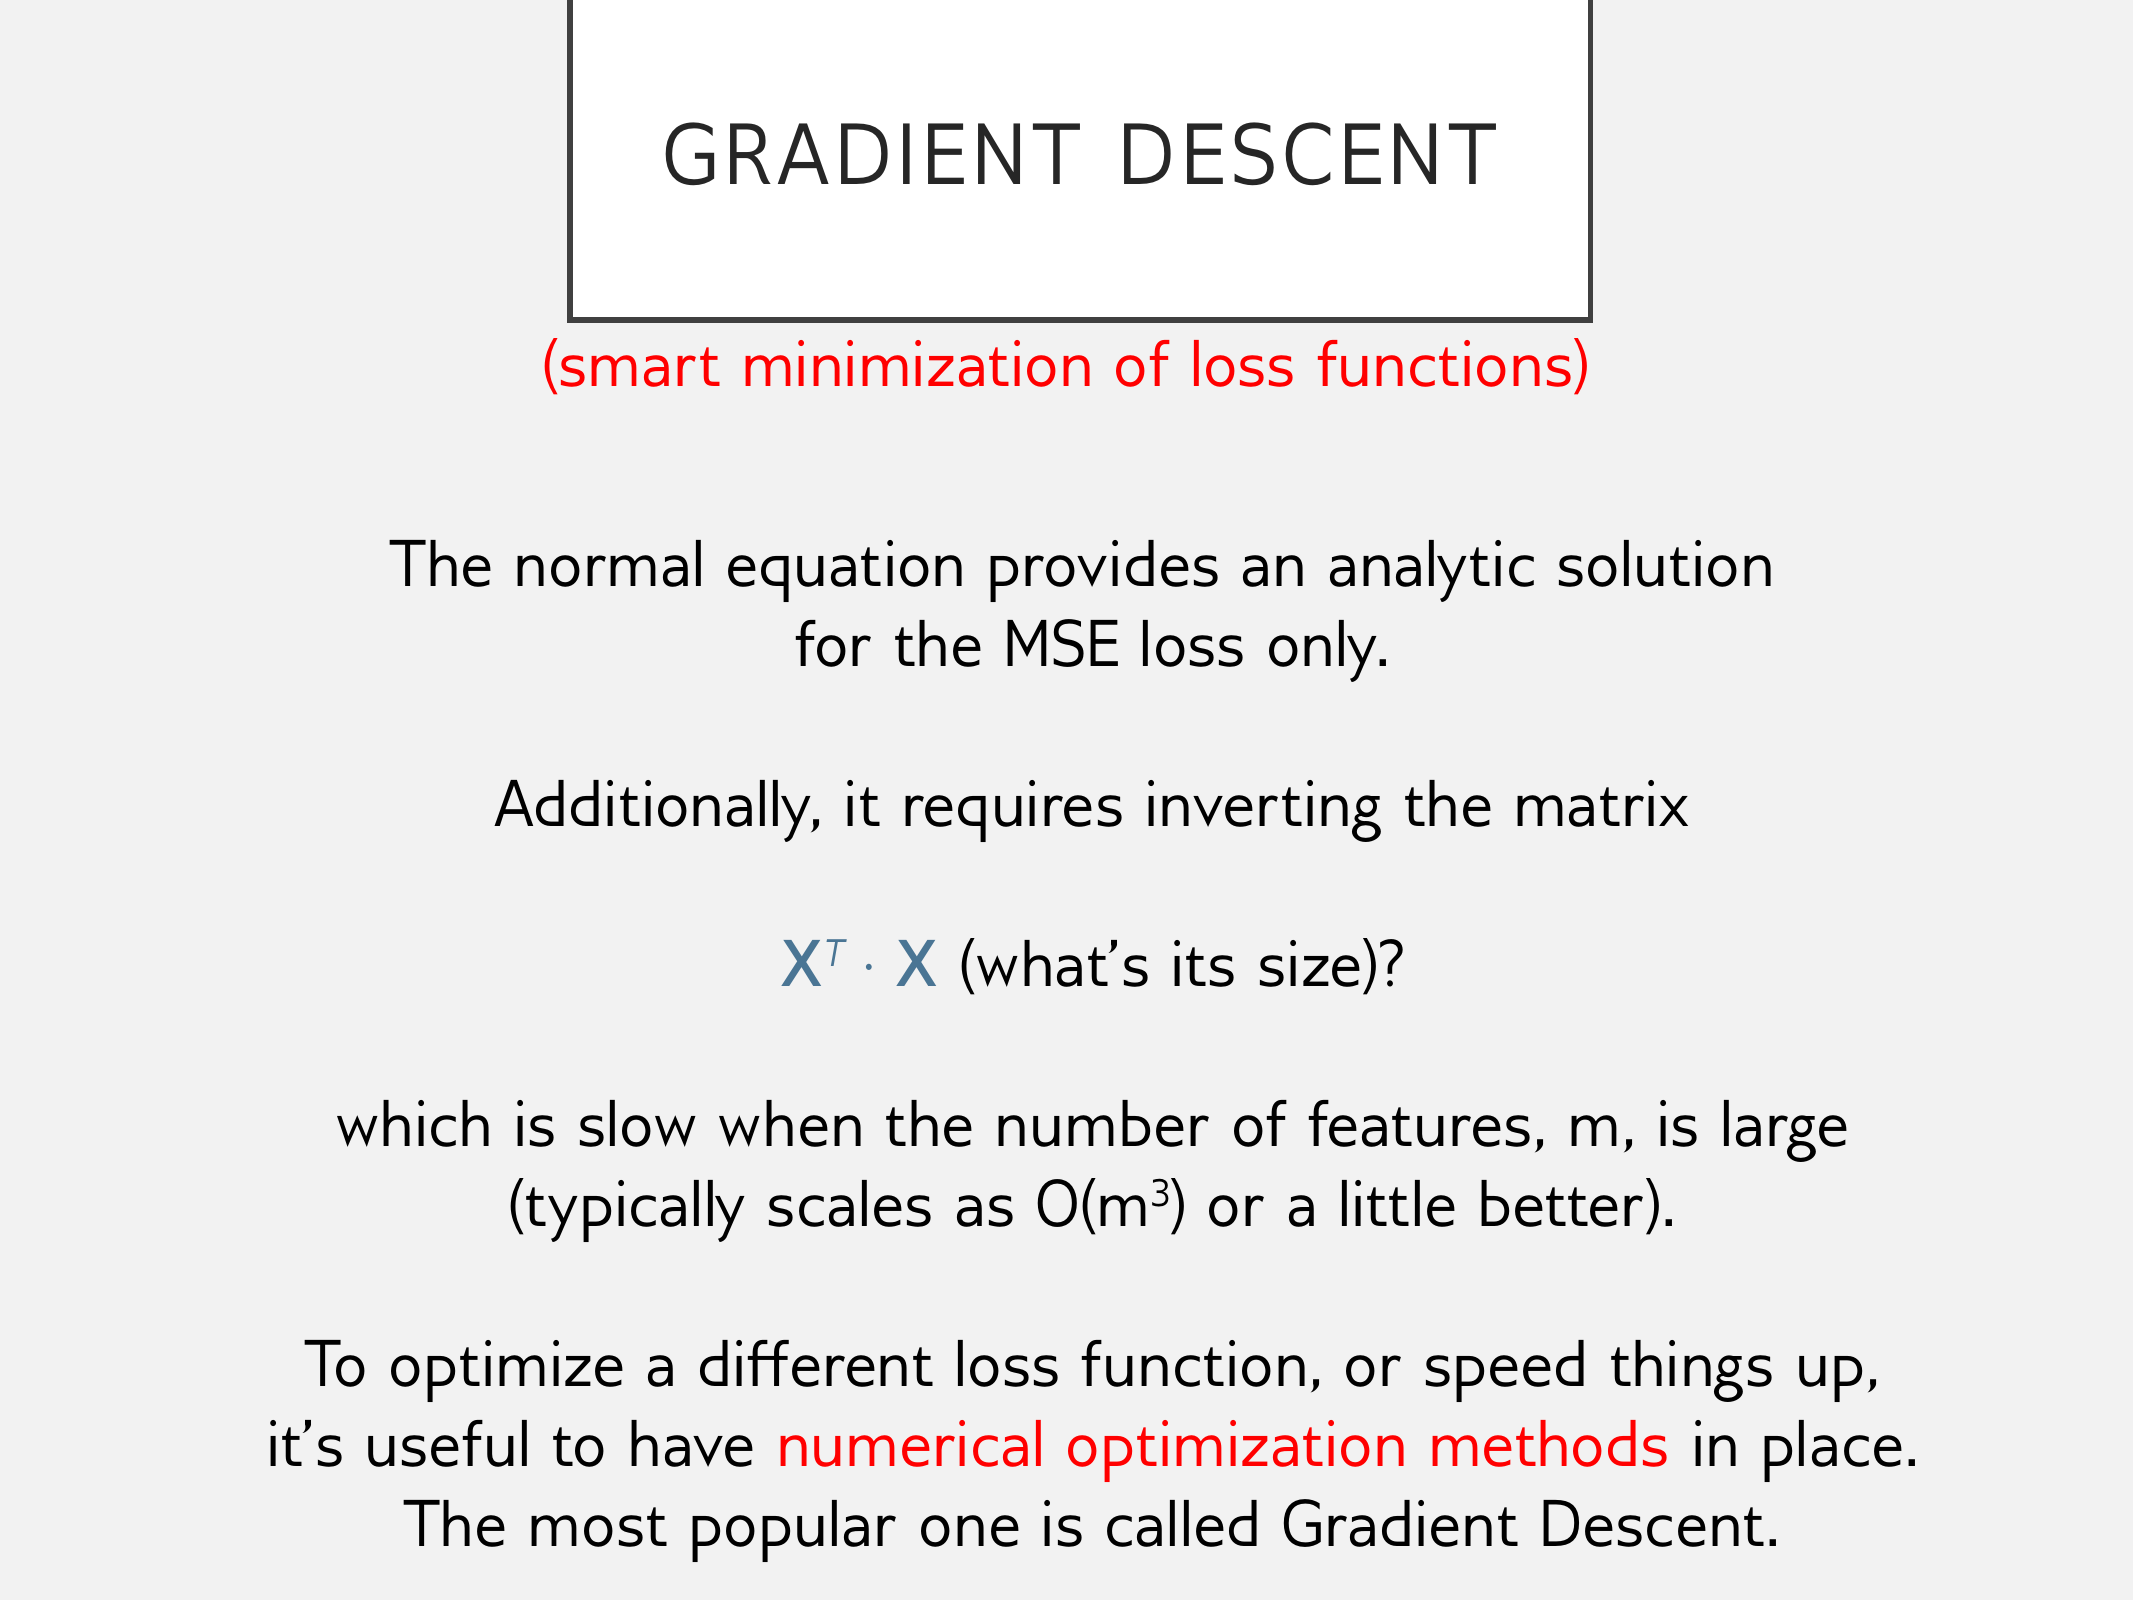

# GRADIENT DESCENT
(smart minimization of loss functions)
The normal equation provides an analytic solution
for the MSE loss only.

Additionally, it requires inverting the matrix

XT · X (what’s its size)?

which is slow when the number of features, m, is large
(typically scales as O(m3) or a little better).

To optimize a different loss function, or speed things up,
it’s useful to have numerical optimization methods in place.
The most popular one is called Gradient Descent.